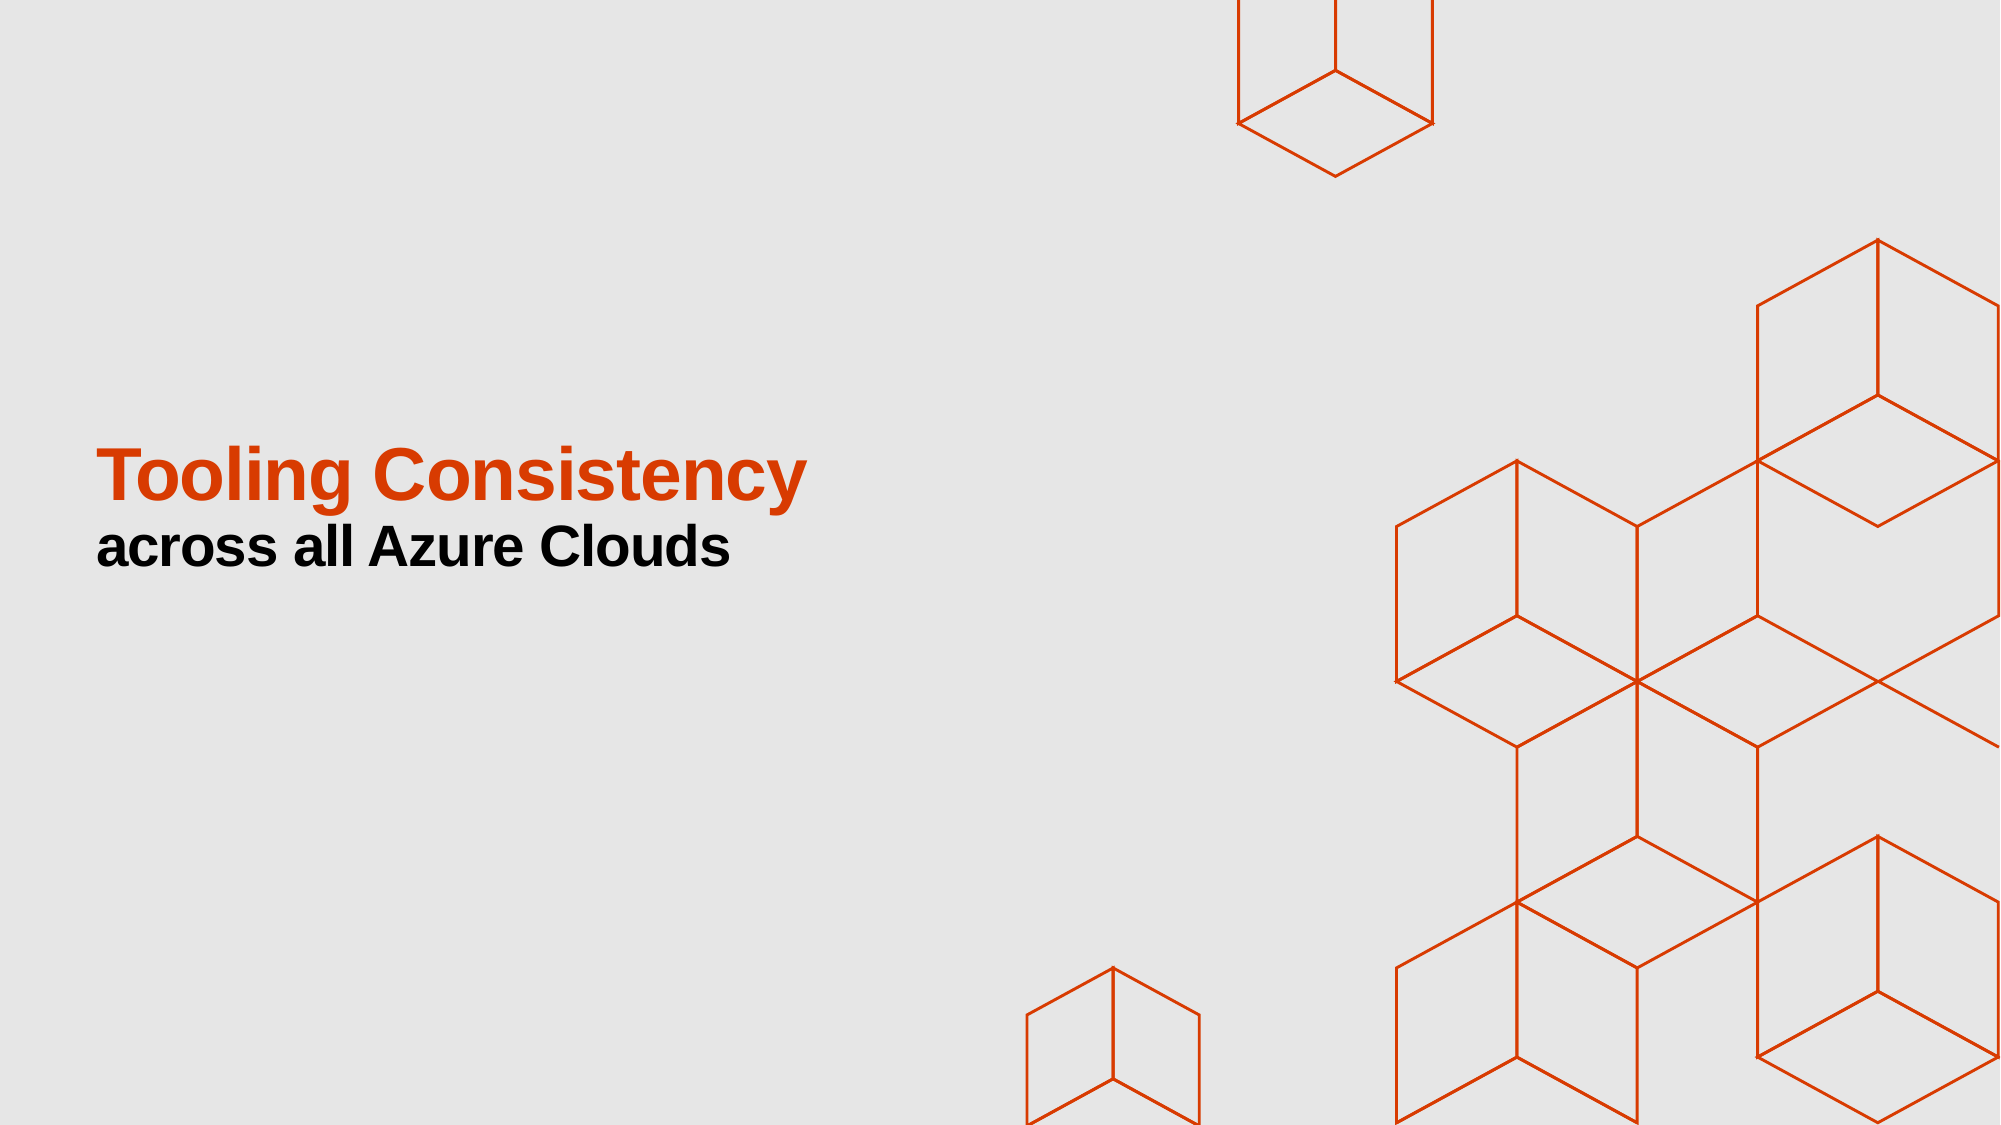

# Tooling Consistency across all Azure Clouds